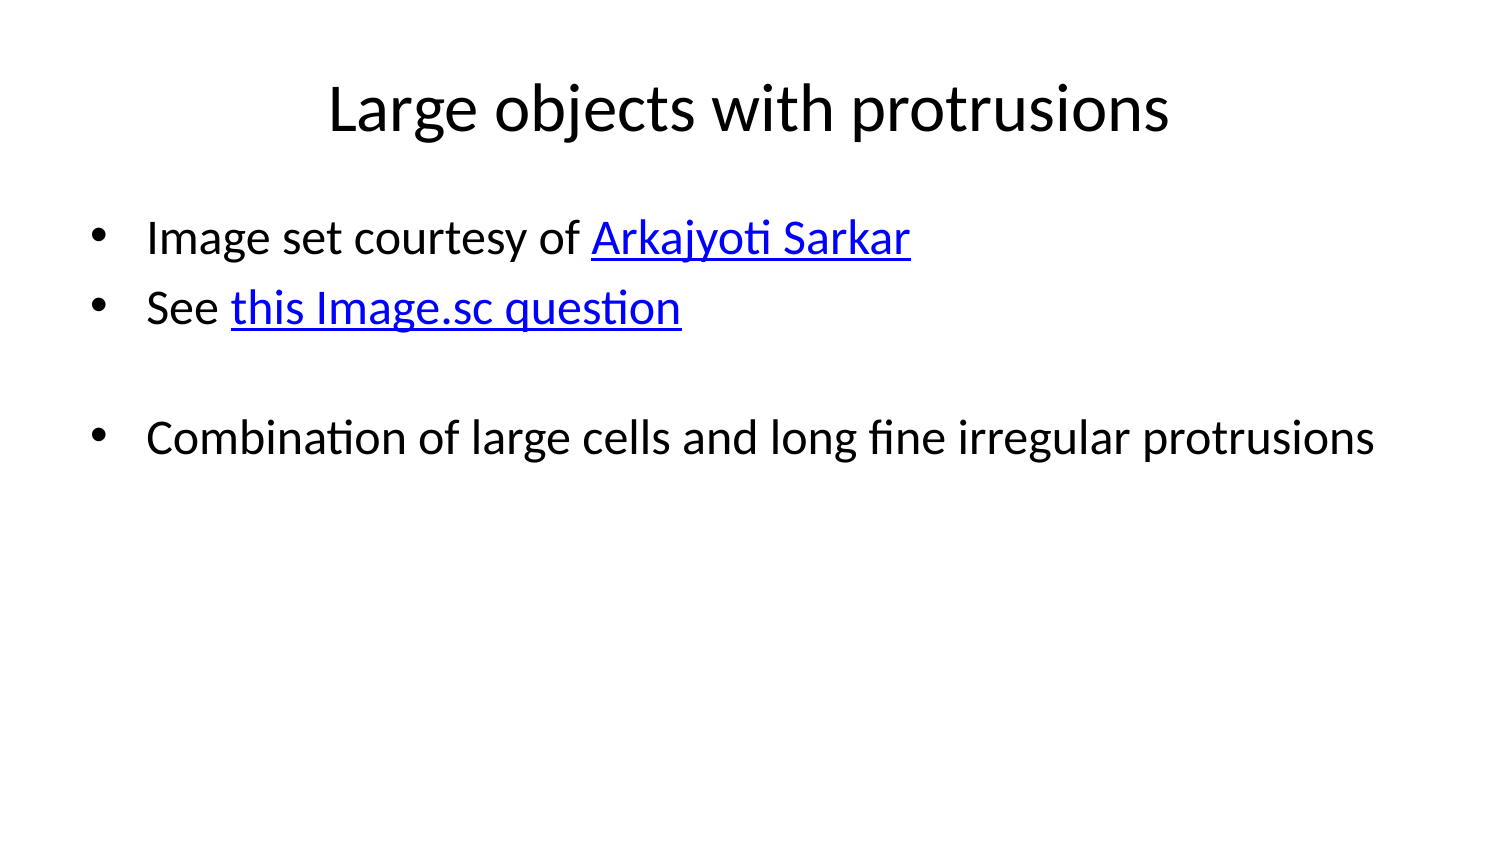

# Large objects with protrusions
Image set courtesy of Arkajyoti Sarkar
See this Image.sc question
Combination of large cells and long fine irregular protrusions